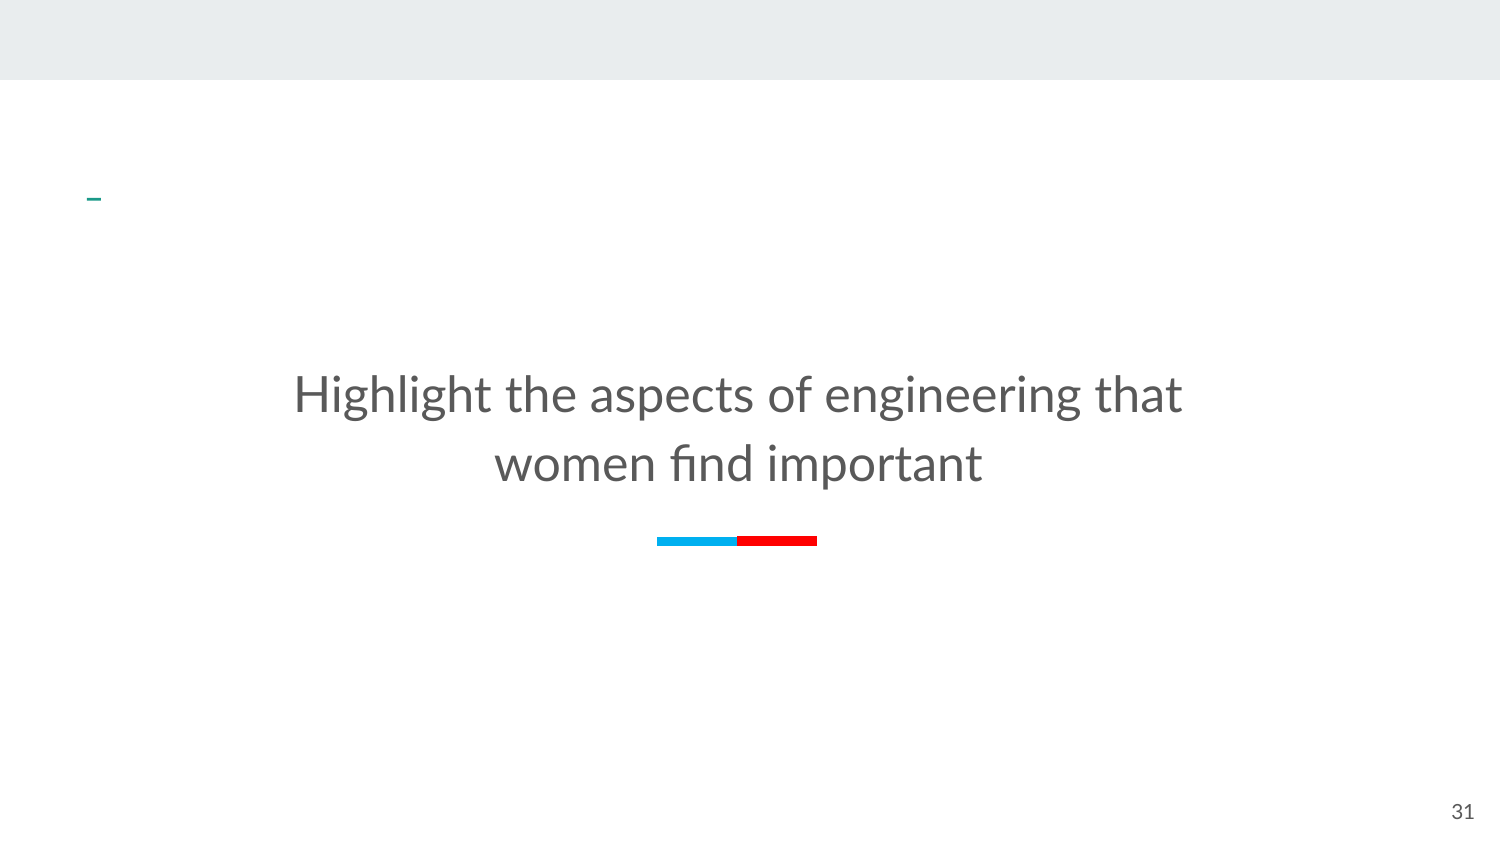

Highlight the aspects of engineering that women find important

31